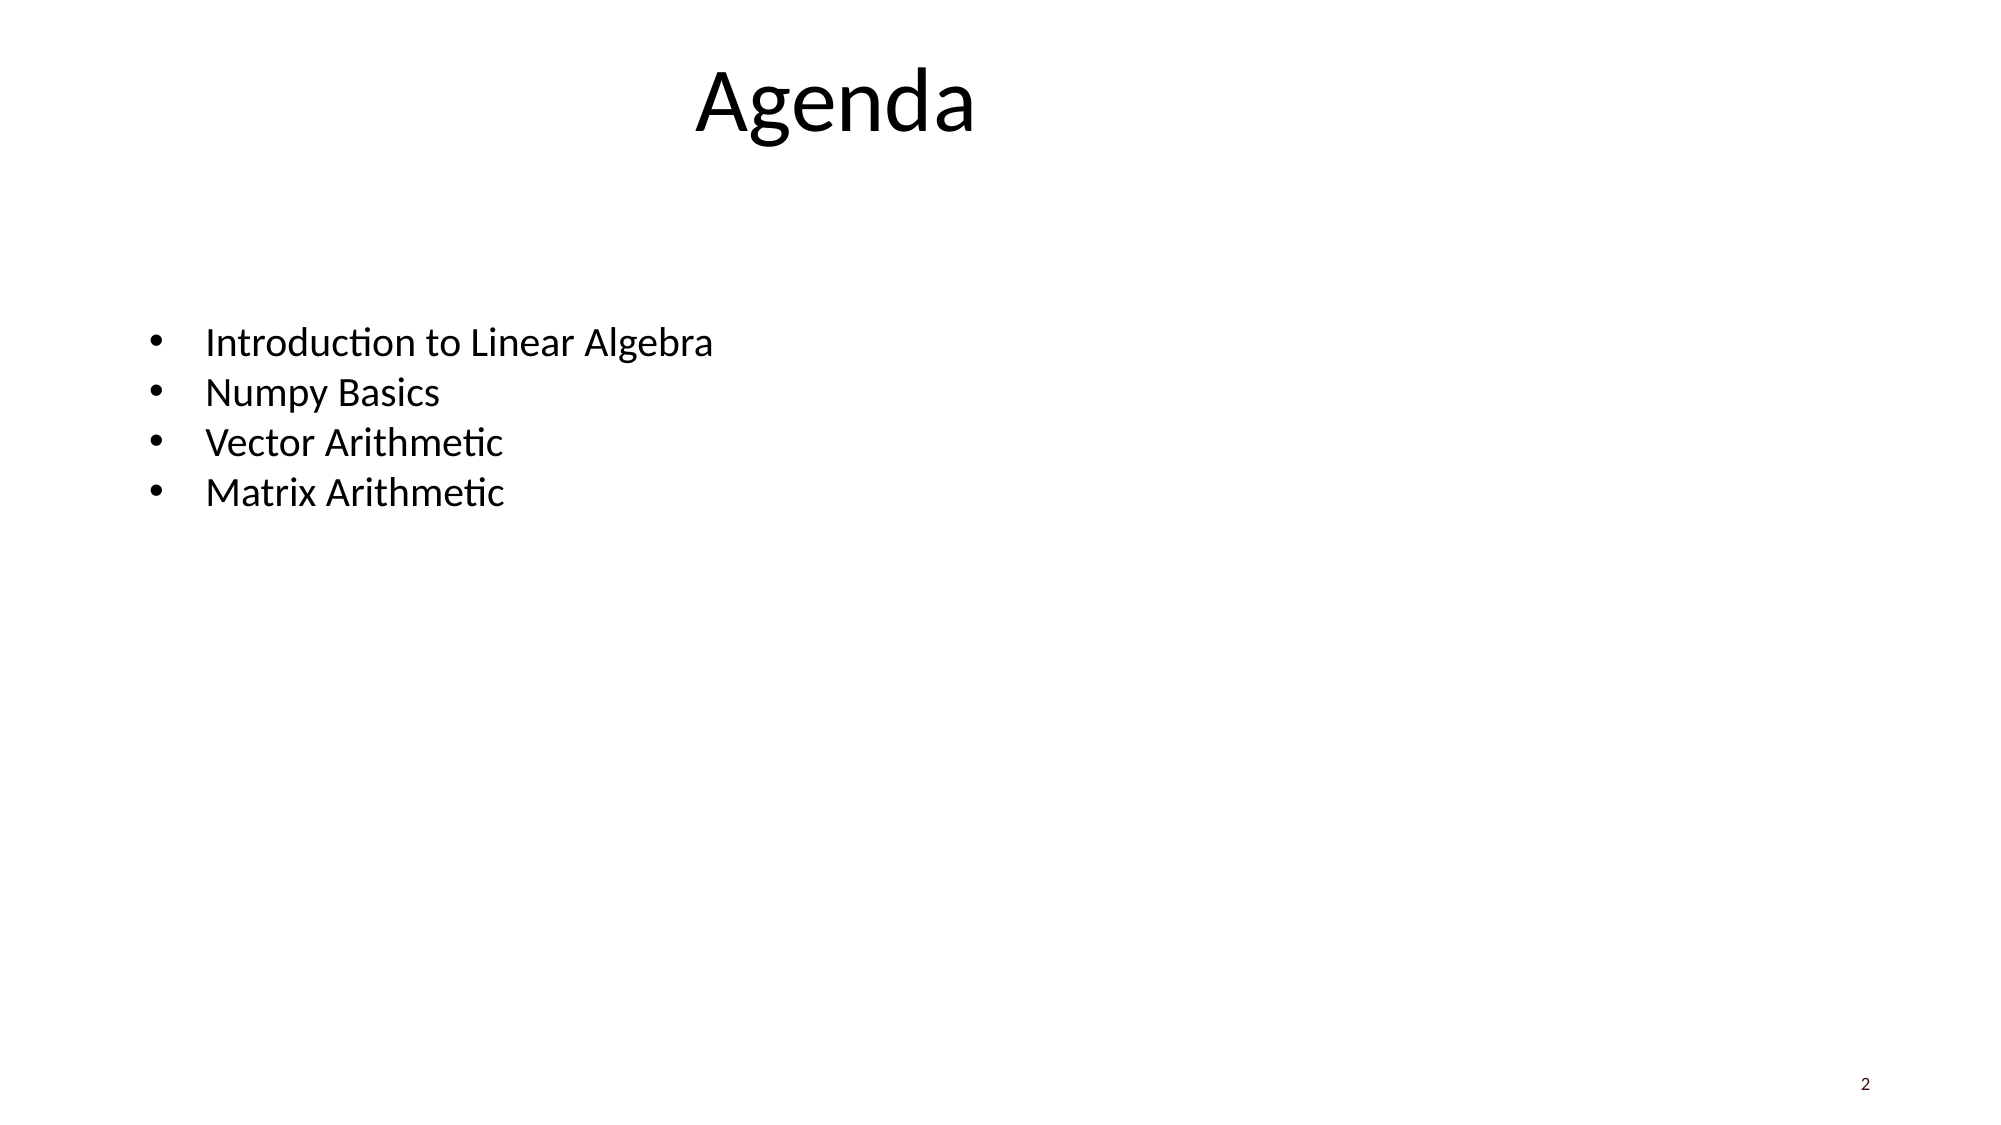

# Agenda
Introduction to Linear Algebra
Numpy Basics
Vector Arithmetic
Matrix Arithmetic
2